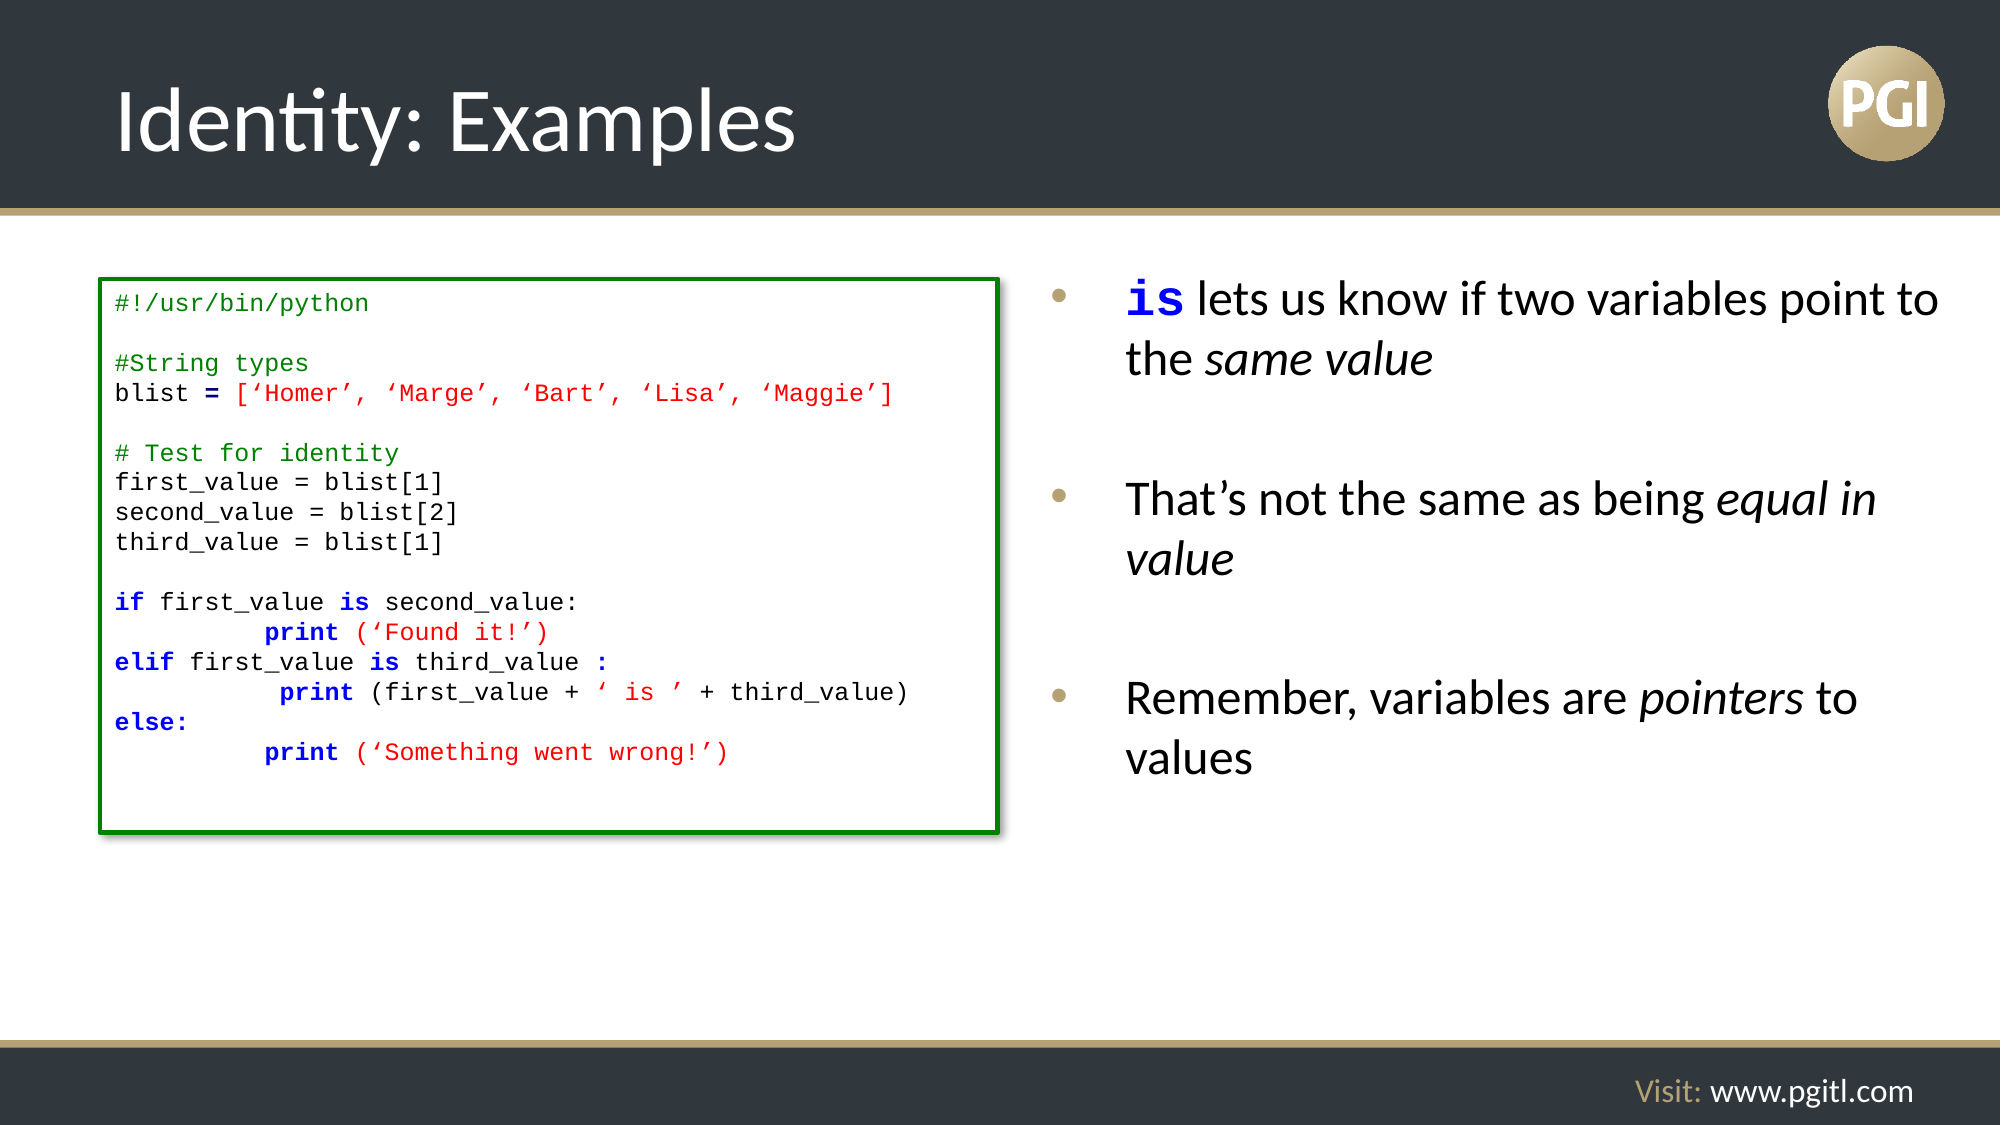

# Identity: Examples
is lets us know if two variables point to the same value

That’s not the same as being equal in value

Remember, variables are pointers to values

#!/usr/bin/python

#String types
blist = [‘Homer’, ‘Marge’, ‘Bart’, ‘Lisa’, ‘Maggie’]

# Test for identity
first_value = blist[1]
second_value = blist[2]
third_value = blist[1]

if first_value is second_value:
	print (‘Found it!’)
elif first_value is third_value :
	 print (first_value + ‘ is ’ + third_value)
else:
	print (‘Something went wrong!’)